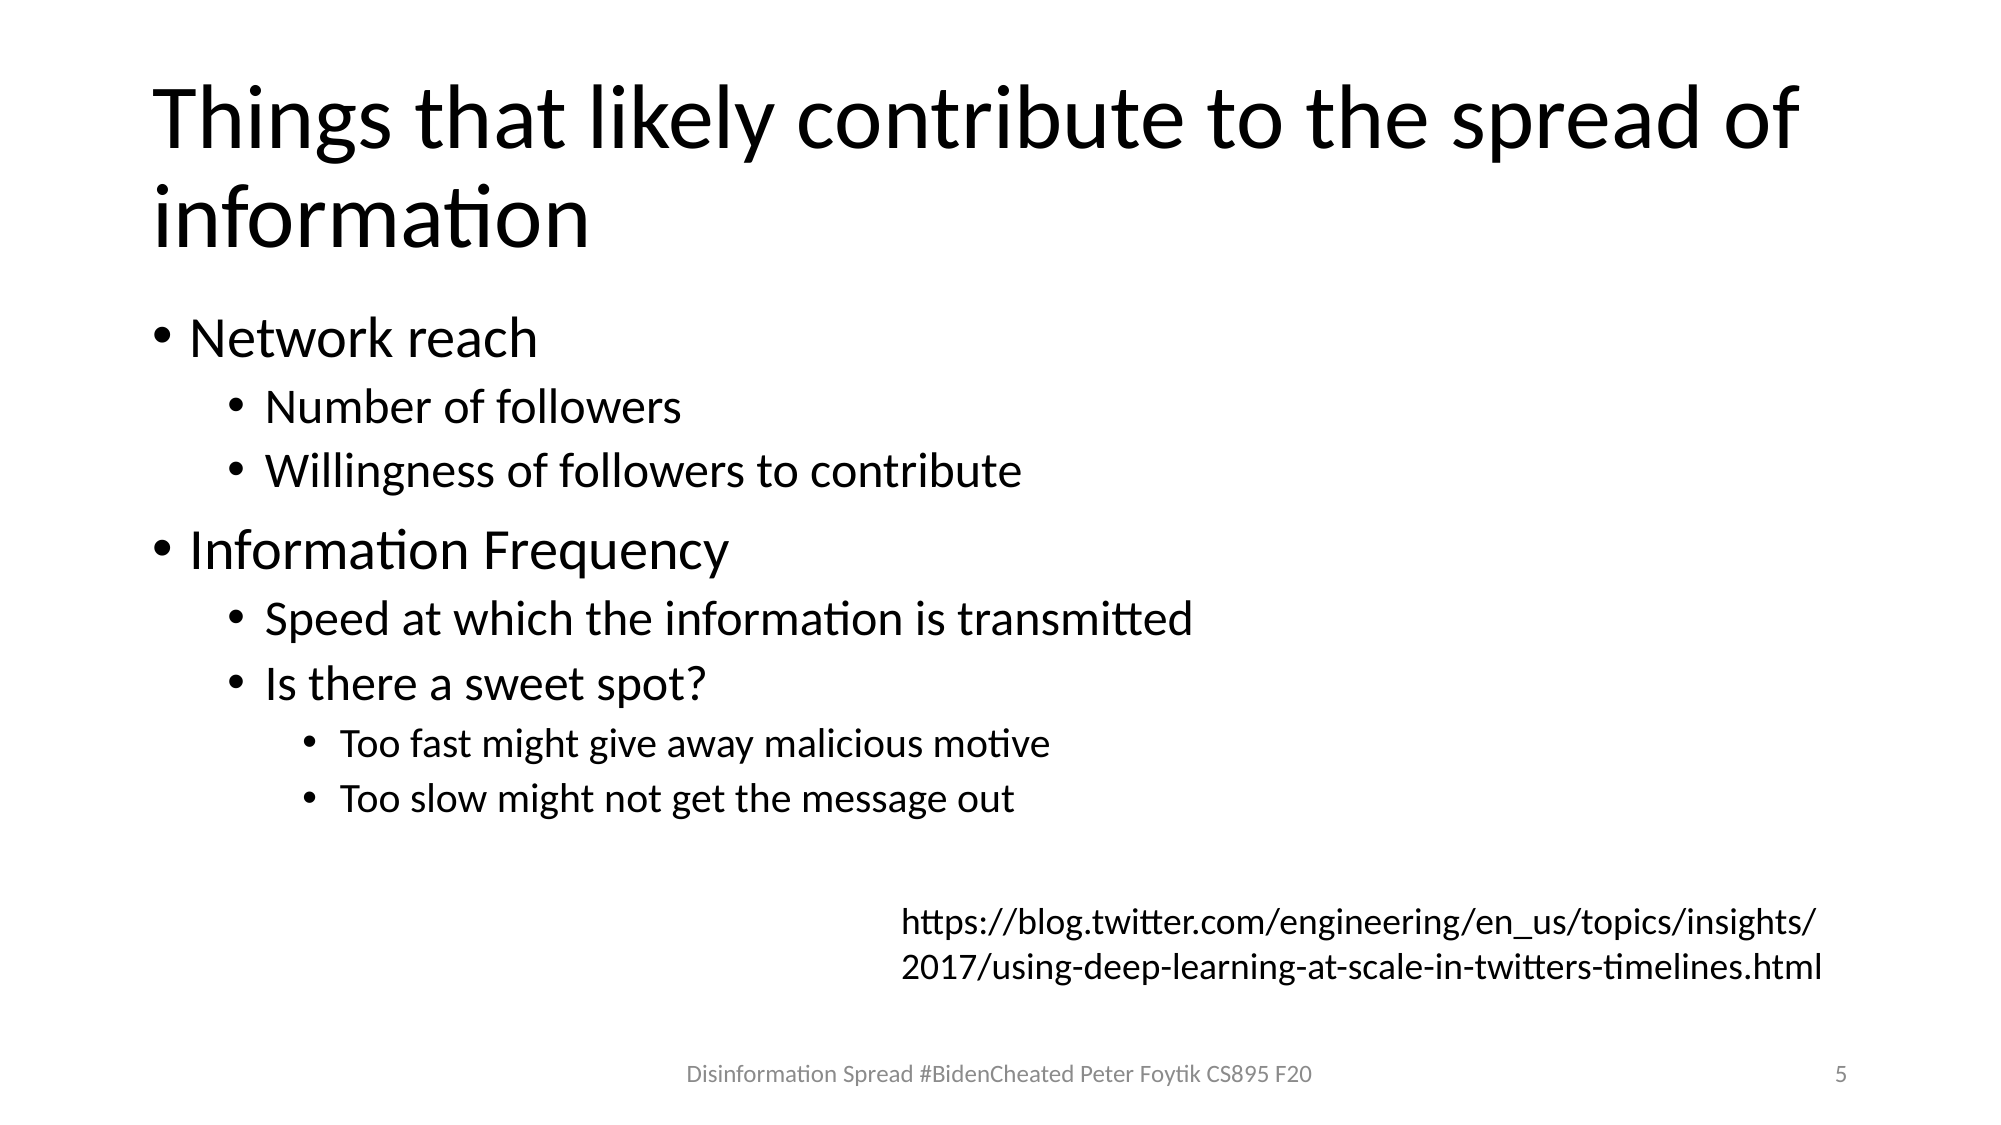

# Things that likely contribute to the spread of information
Network reach
Number of followers
Willingness of followers to contribute
Information Frequency
Speed at which the information is transmitted
Is there a sweet spot?
Too fast might give away malicious motive
Too slow might not get the message out

https://blog.twitter.com/engineering/en_us/topics/insights/2017/using-deep-learning-at-scale-in-twitters-timelines.html
Disinformation Spread #BidenCheated Peter Foytik CS895 F20
5